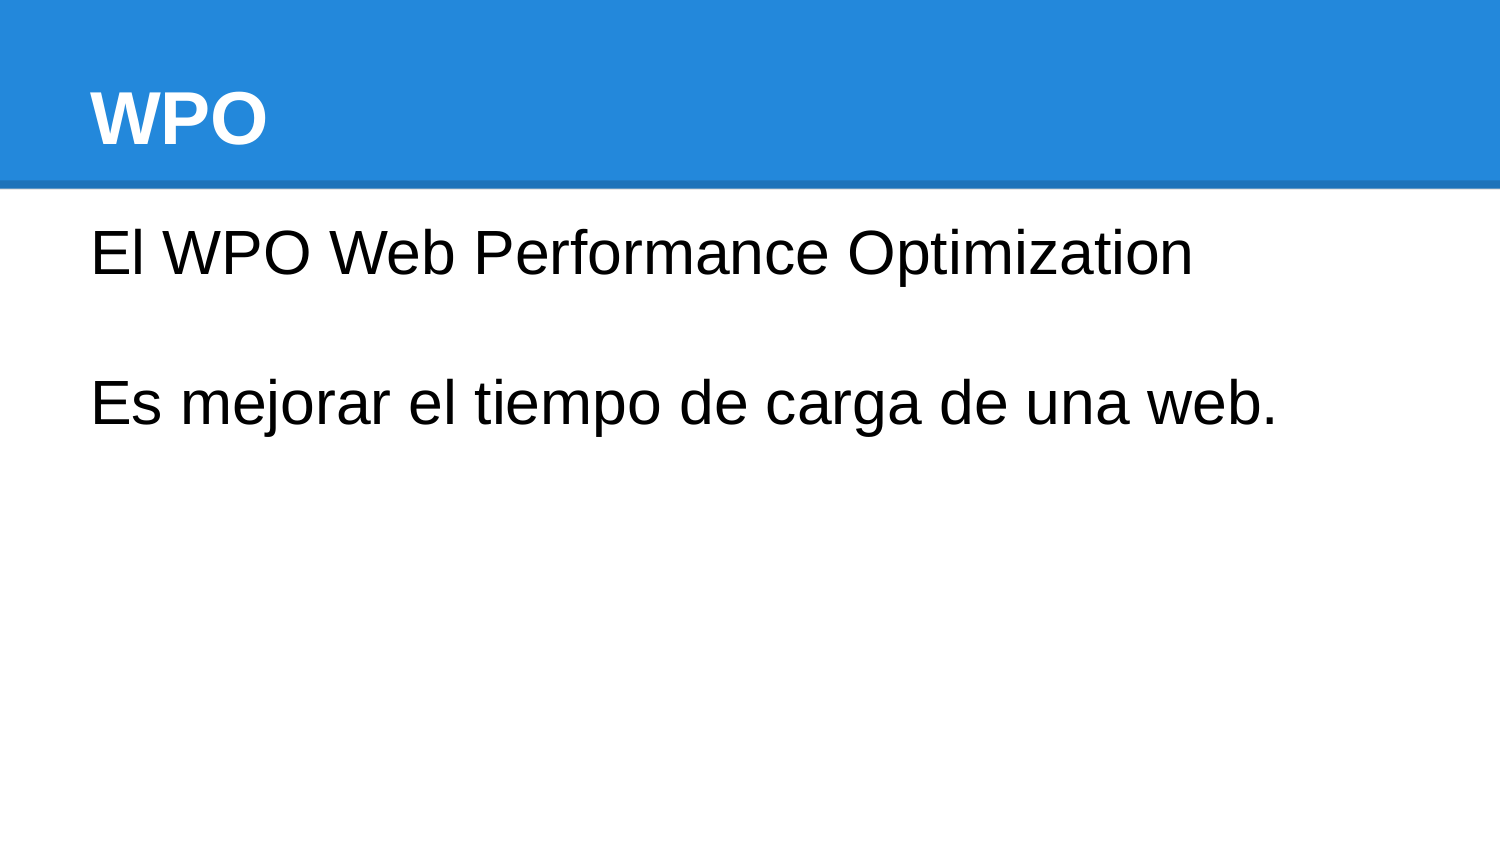

# WPO
El WPO Web Performance Optimization

Es mejorar el tiempo de carga de una web.